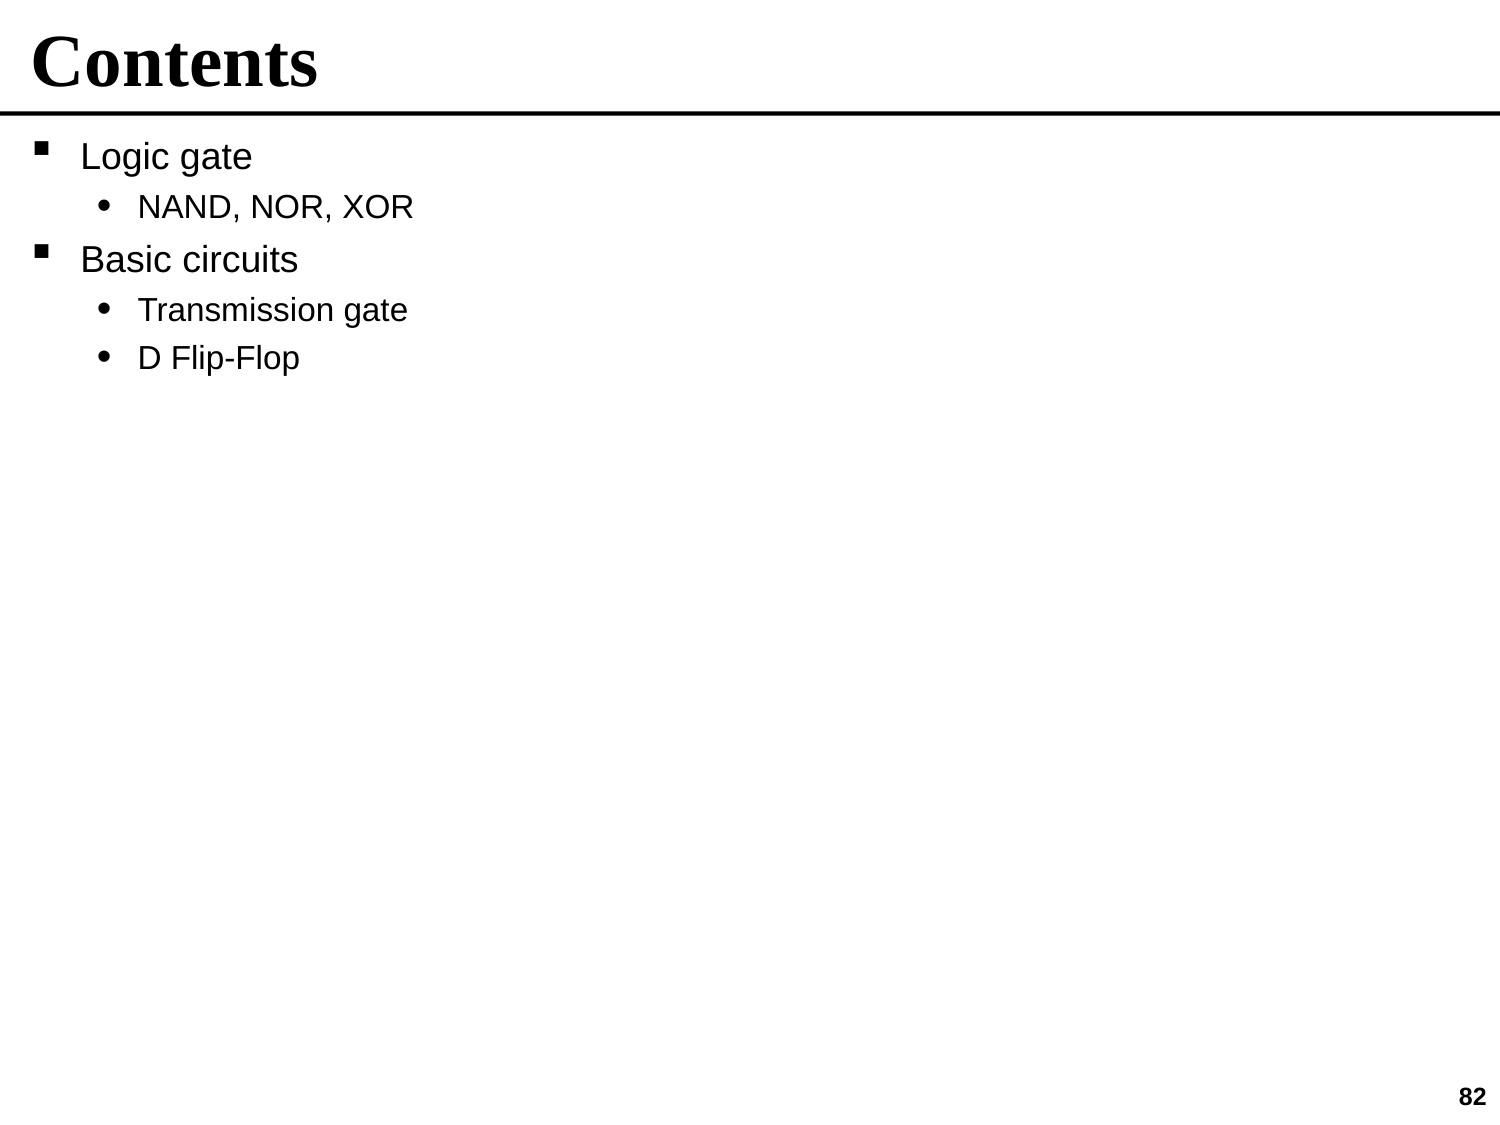

# Contents
Logic gate
NAND, NOR, XOR
Basic circuits
Transmission gate
D Flip-Flop